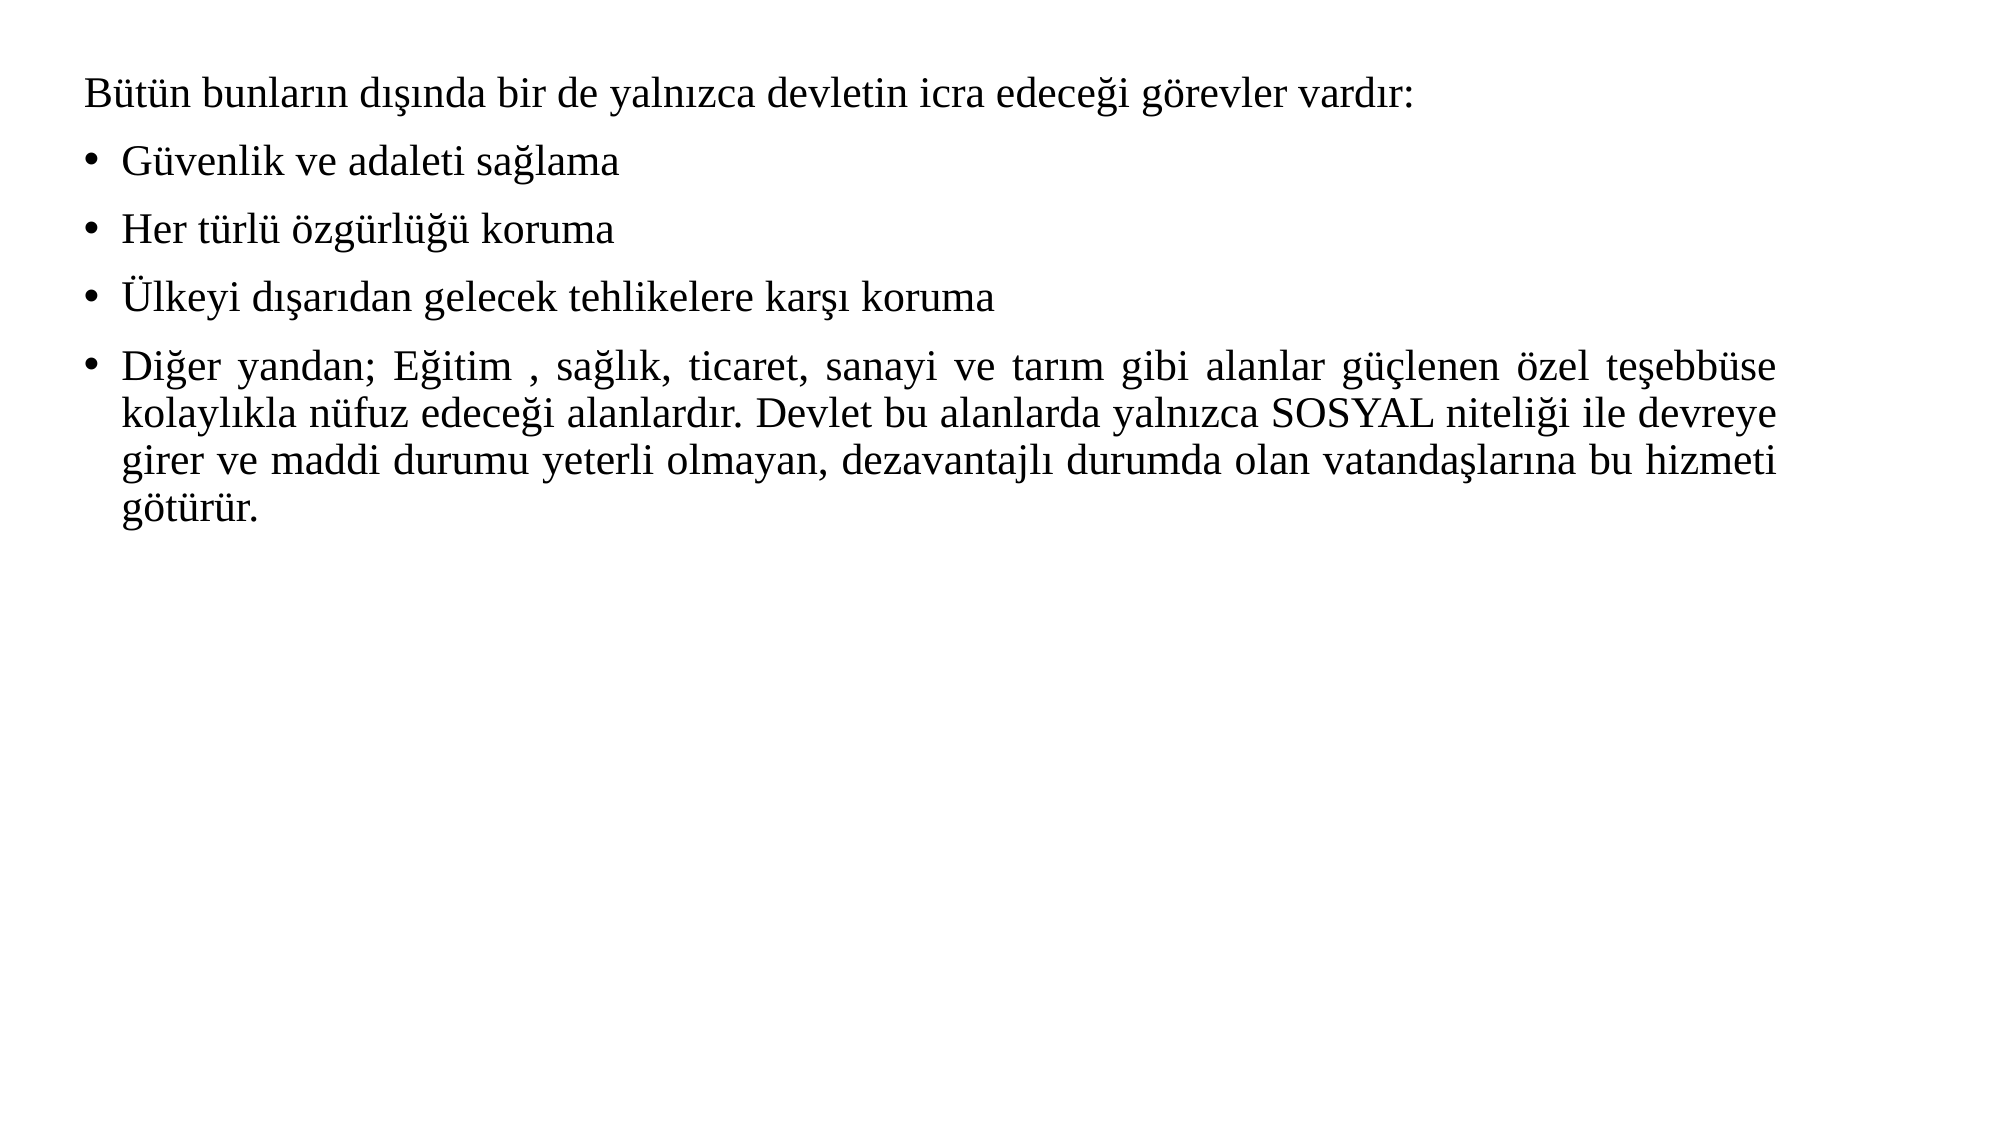

Bütün bunların dışında bir de yalnızca devletin icra edeceği görevler vardır:
Güvenlik ve adaleti sağlama
Her türlü özgürlüğü koruma
Ülkeyi dışarıdan gelecek tehlikelere karşı koruma
Diğer yandan; Eğitim , sağlık, ticaret, sanayi ve tarım gibi alanlar güçlenen özel teşebbüse kolaylıkla nüfuz edeceği alanlardır. Devlet bu alanlarda yalnızca SOSYAL niteliği ile devreye girer ve maddi durumu yeterli olmayan, dezavantajlı durumda olan vatandaşlarına bu hizmeti götürür.